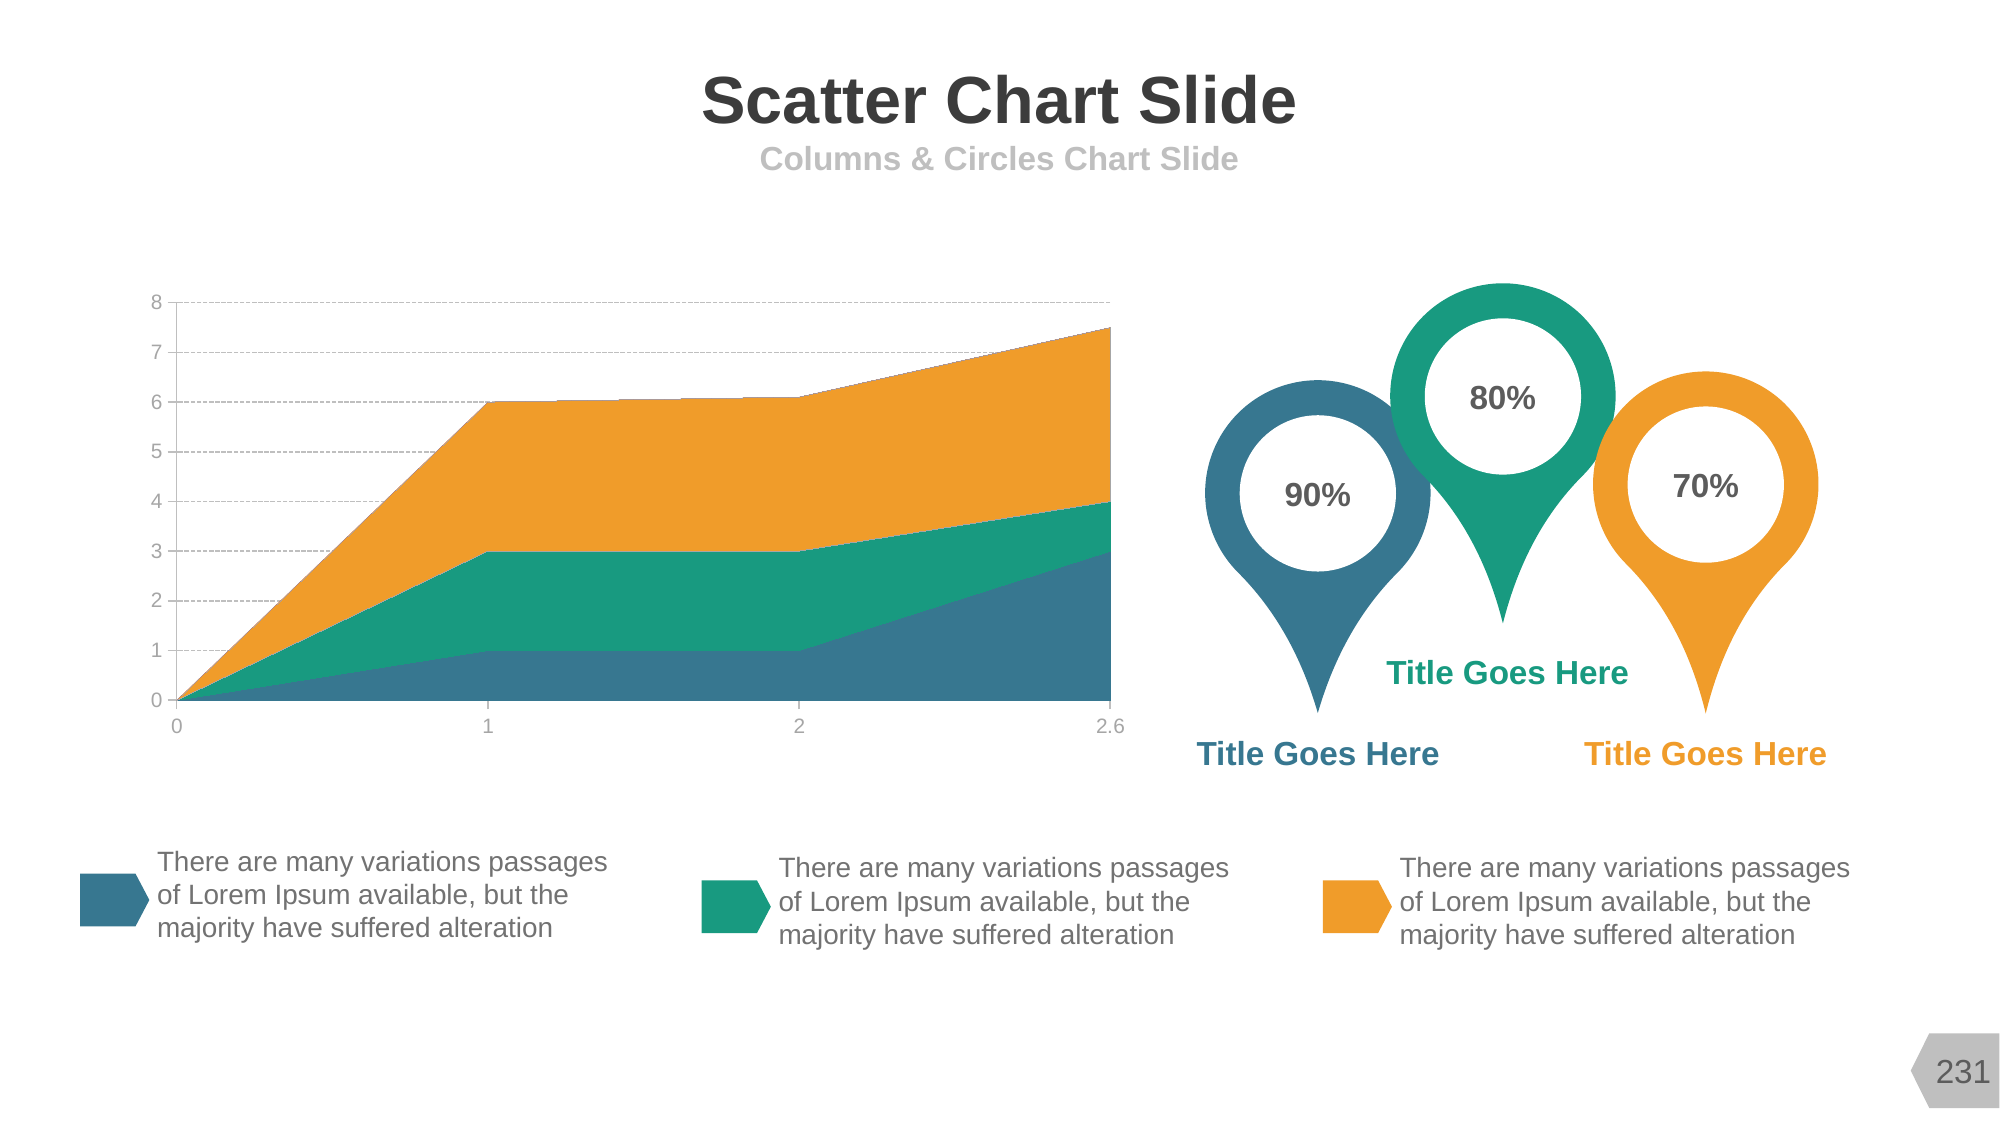

# Scatter Chart Slide
Columns & Circles Chart Slide

### Chart

| Category | Y-Values | Column1 | Column2 | Column3 |
|---|---|---|---|---|
| 0 | 0.0 | 0.0 | 0.0 | None |
| 1 | 1.0 | 2.0 | 3.0 | None |
| 2 | 1.0 | 2.0 | 3.1 | None |
| 2.6 | 3.0 | 1.0 | 3.5 | None |
80%

70%

90%
Title Goes Here
Title Goes Here
Title Goes Here
There are many variations passages
of Lorem Ipsum available, but the majority have suffered alteration
There are many variations passages
of Lorem Ipsum available, but the majority have suffered alteration
There are many variations passages
of Lorem Ipsum available, but the majority have suffered alteration